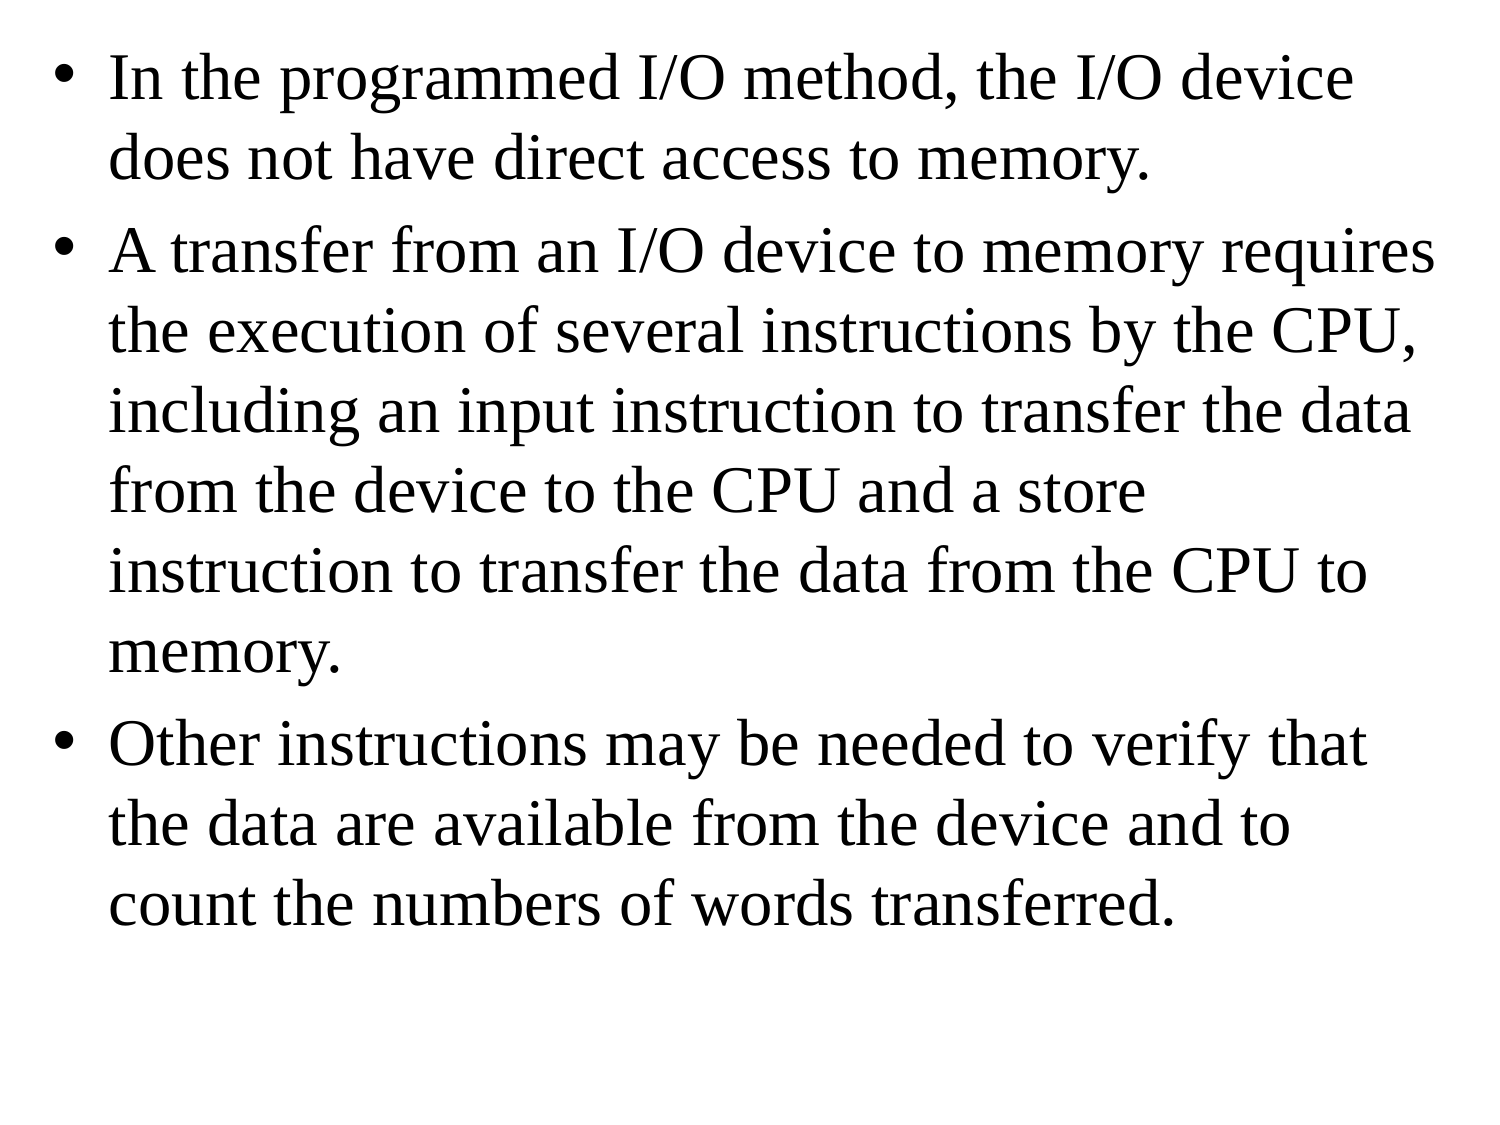

In the programmed I/O method, the I/O device does not have direct access to memory.
A transfer from an I/O device to memory requires the execution of several instructions by the CPU, including an input instruction to transfer the data from the device to the CPU and a store instruction to transfer the data from the CPU to memory.
Other instructions may be needed to verify that the data are available from the device and to count the numbers of words transferred.